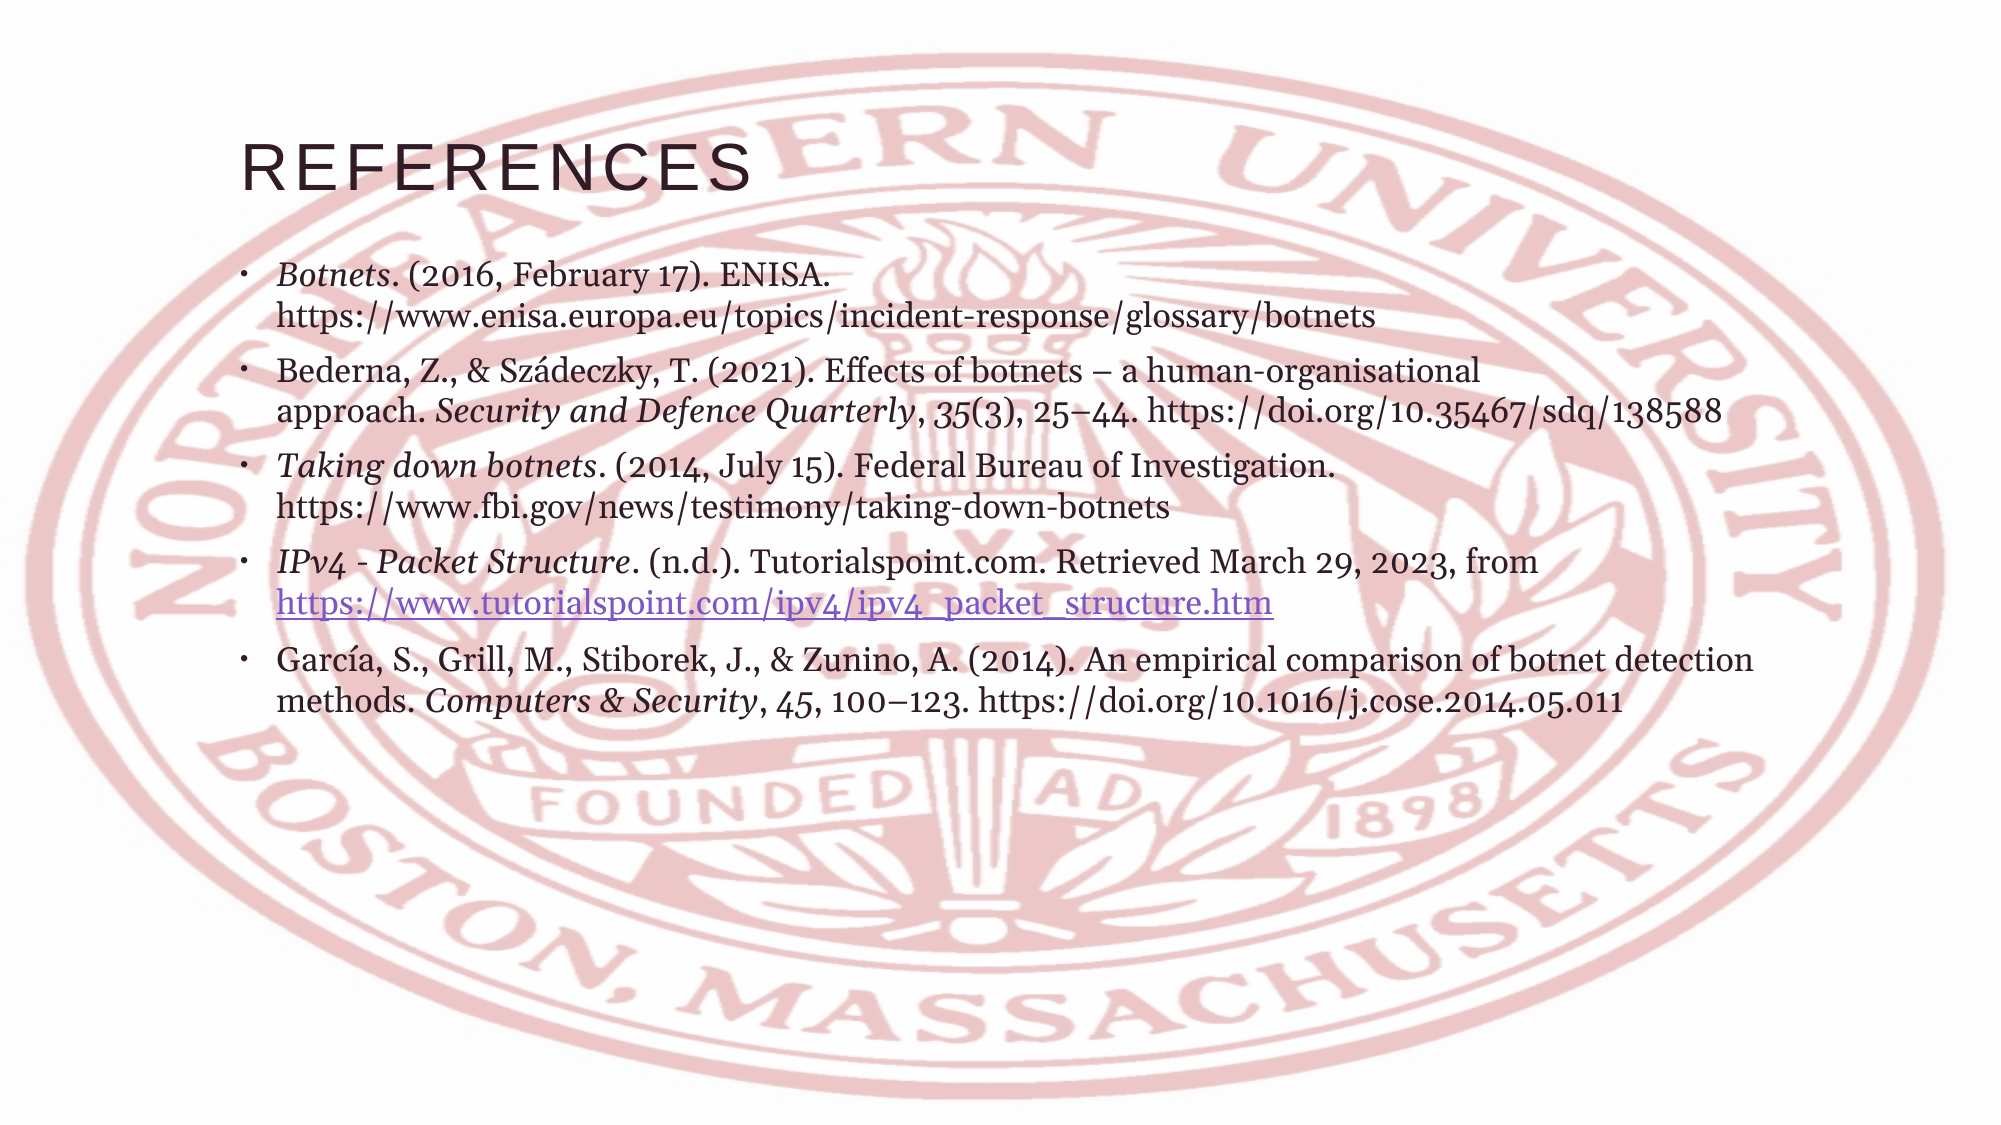

# References
Botnets. (2016, February 17). ENISA. https://www.enisa.europa.eu/topics/incident-response/glossary/botnets
Bederna, Z., & Szádeczky, T. (2021). Effects of botnets – a human-organisational approach. Security and Defence Quarterly, 35(3), 25–44. https://doi.org/10.35467/sdq/138588
Taking down botnets. (2014, July 15). Federal Bureau of Investigation. https://www.fbi.gov/news/testimony/taking-down-botnets
IPv4 - Packet Structure. (n.d.). Tutorialspoint.com. Retrieved March 29, 2023, from https://www.tutorialspoint.com/ipv4/ipv4_packet_structure.htm
García, S., Grill, M., Stiborek, J., & Zunino, A. (2014). An empirical comparison of botnet detection methods. Computers & Security, 45, 100–123. https://doi.org/10.1016/j.cose.2014.05.011